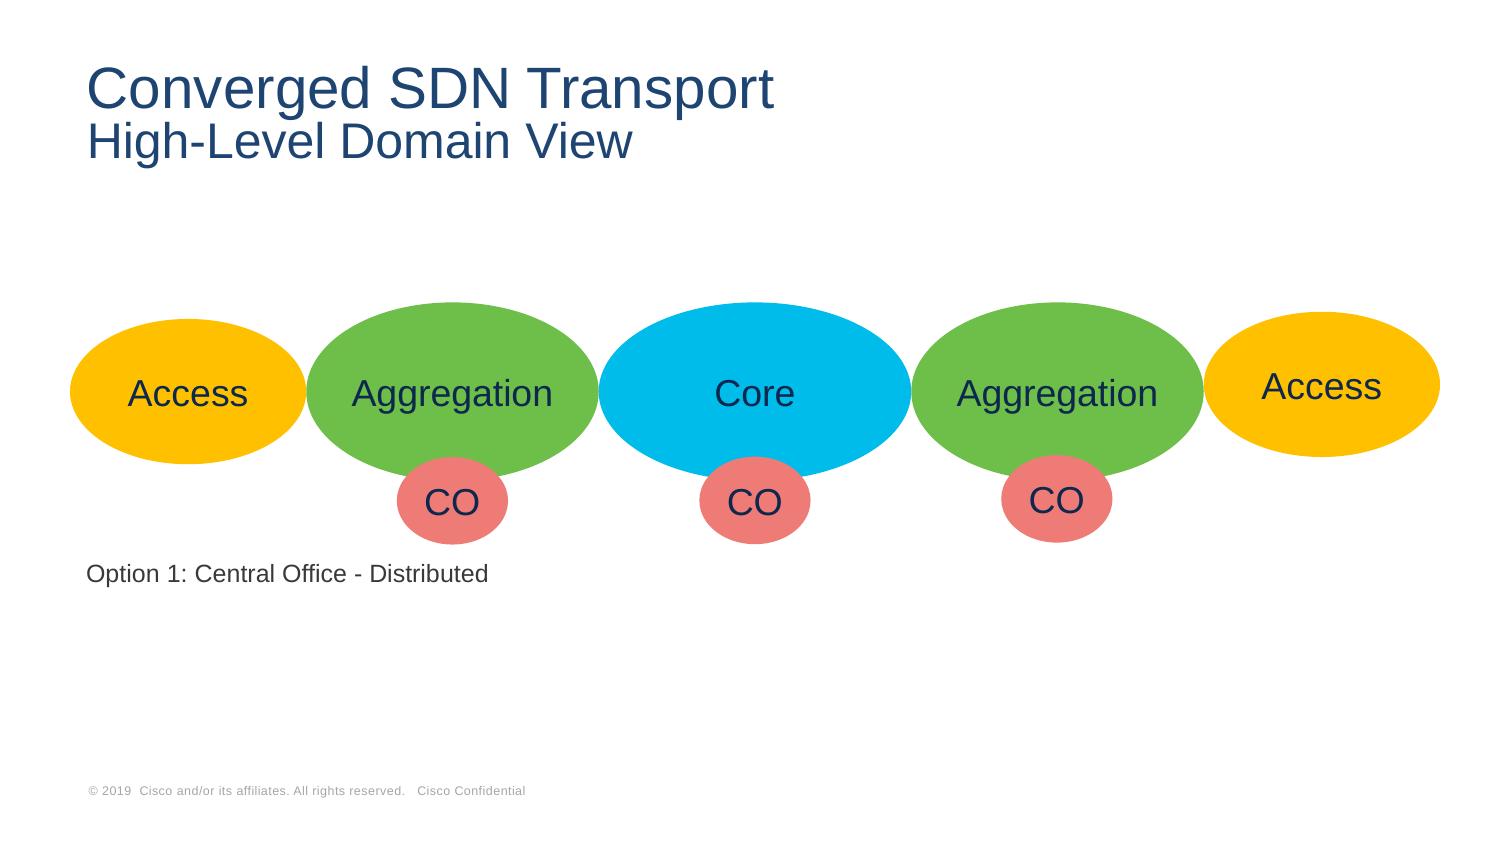

# Converged SDN Transport High-Level Domain View
Access
Aggregation
Core
Aggregation
Access
Access
CO
CO
CO
Option 1: Central Office - Distributed